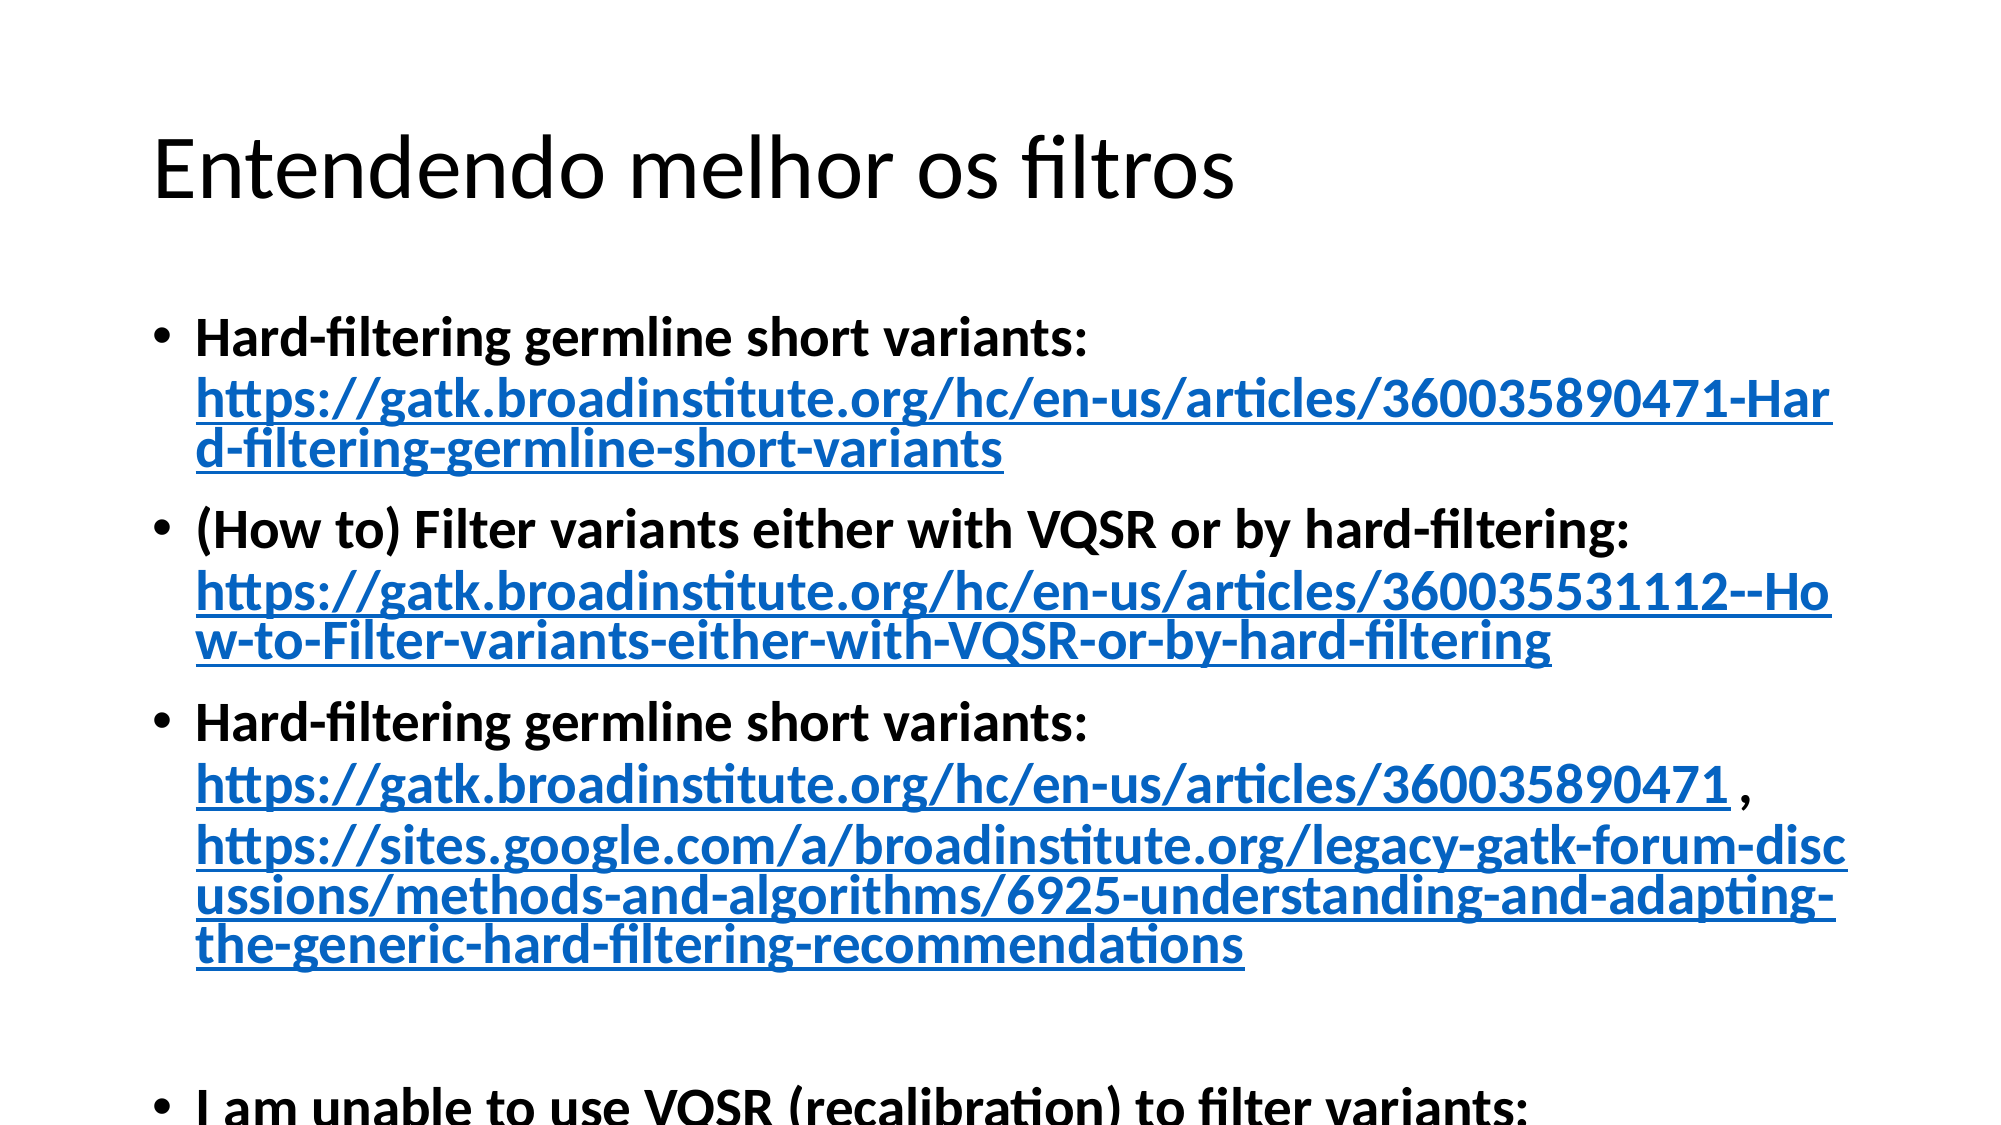

# Entendendo melhor os filtros
Hard-filtering germline short variants: https://gatk.broadinstitute.org/hc/en-us/articles/360035890471-Hard-filtering-germline-short-variants
(How to) Filter variants either with VQSR or by hard-filtering: https://gatk.broadinstitute.org/hc/en-us/articles/360035531112--How-to-Filter-variants-either-with-VQSR-or-by-hard-filtering
Hard-filtering germline short variants: https://gatk.broadinstitute.org/hc/en-us/articles/360035890471 , https://sites.google.com/a/broadinstitute.org/legacy-gatk-forum-discussions/methods-and-algorithms/6925-understanding-and-adapting-the-generic-hard-filtering-recommendations

I am unable to use VQSR (recalibration) to filter variants: https://gatk.broadinstitute.org/hc/en-us/articles/360037499012